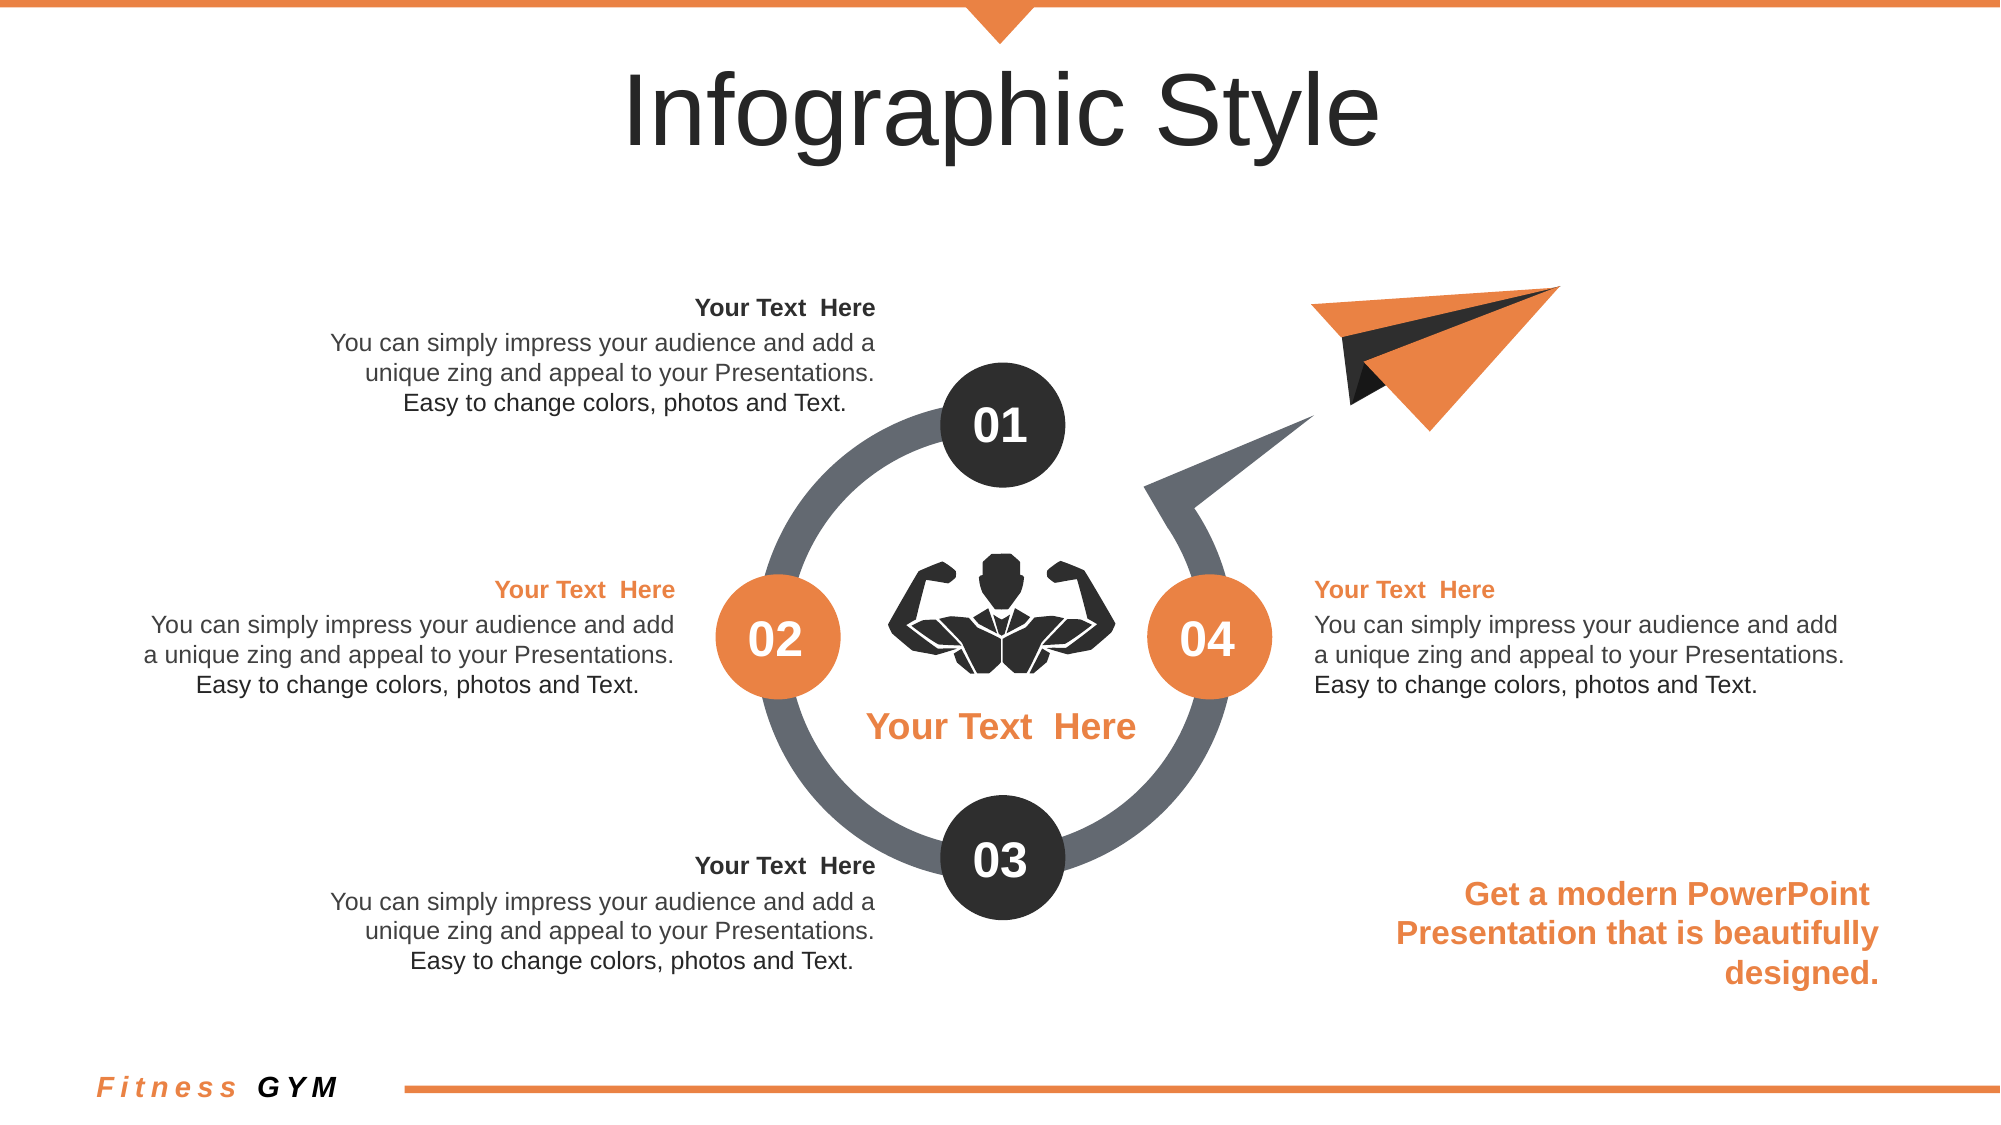

Infographic Style

Your Text  Here
You can simply impress your audience and add a unique zing and appeal to your Presentations. Easy to change colors, photos and Text.

01

Your Text  Here
You can simply impress your audience and add a unique zing and appeal to your Presentations. Easy to change colors, photos and Text.
Your Text  Here
You can simply impress your audience and add a unique zing and appeal to your Presentations. Easy to change colors, photos and Text.

02
04
Your Text  Here

03
Your Text  Here
You can simply impress your audience and add a unique zing and appeal to your Presentations. Easy to change colors, photos and Text.
Get a modern PowerPoint  Presentation that is beautifully designed.